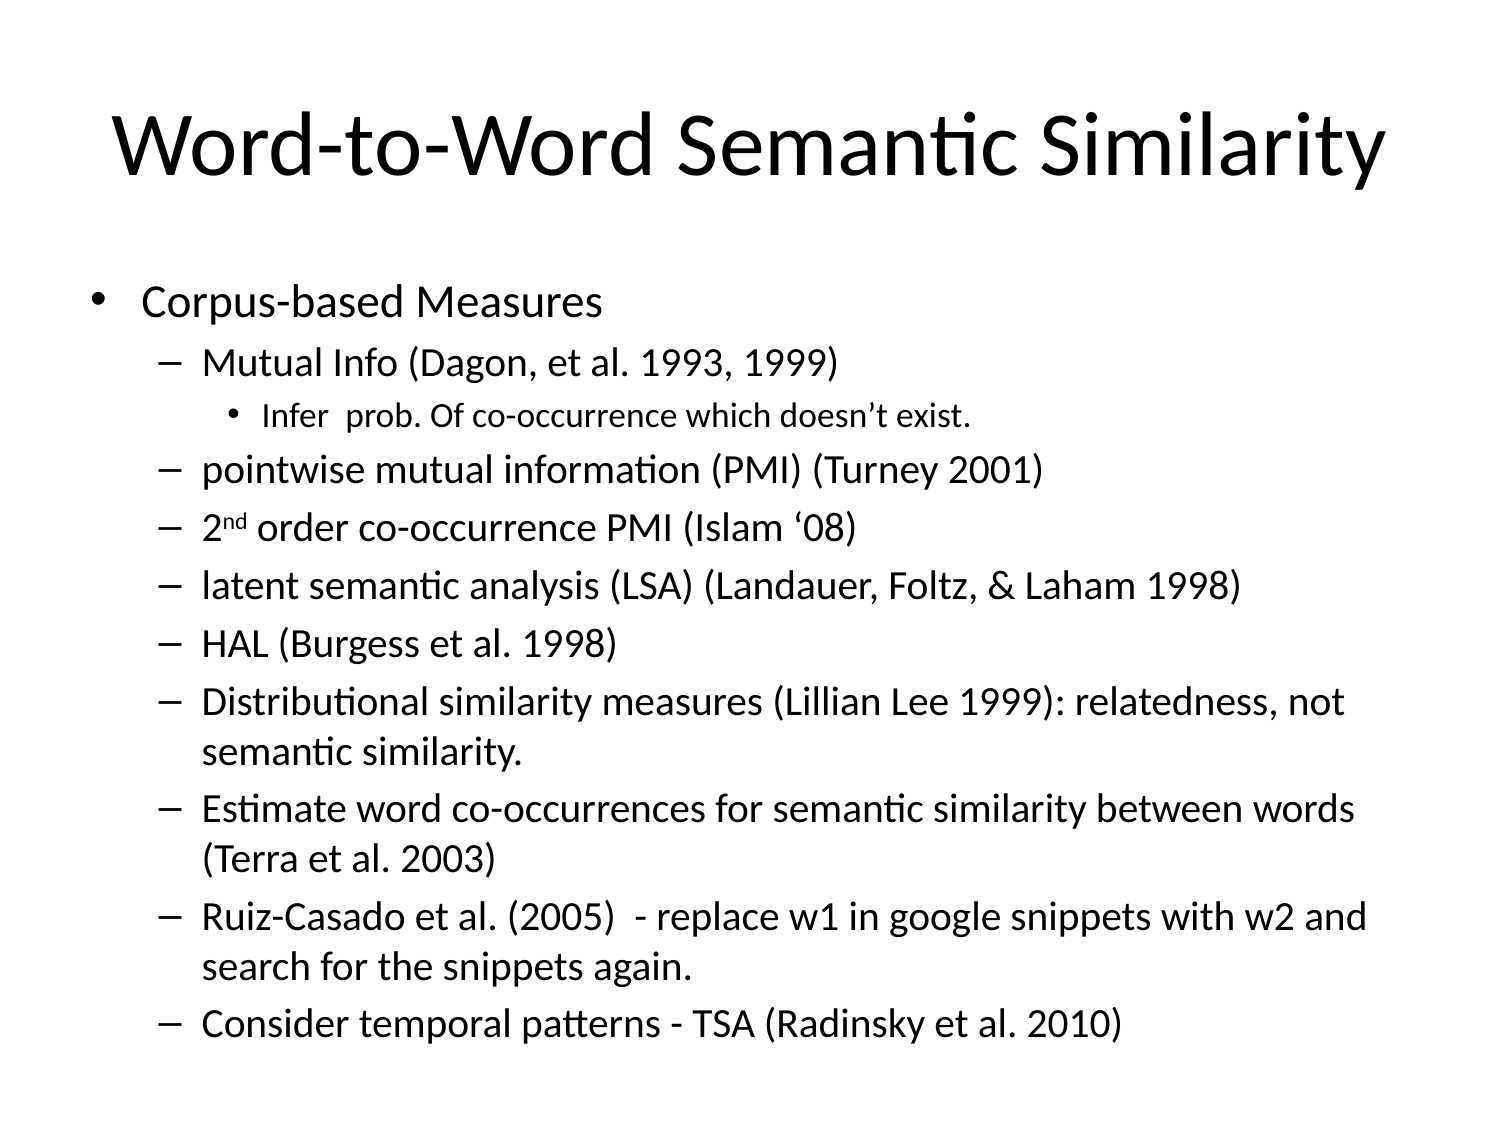

# Word-to-Word Semantic Similarity
Corpus-based Measures
Mutual Info (Dagon, et al. 1993, 1999)
Infer  prob. Of co-occurrence which doesn’t exist.
pointwise mutual information (PMI) (Turney 2001)
2nd order co-occurrence PMI (Islam ‘08)
latent semantic analysis (LSA) (Landauer, Foltz, & Laham 1998)
HAL (Burgess et al. 1998)
Distributional similarity measures (Lillian Lee 1999): relatedness, not semantic similarity.
Estimate word co-occurrences for semantic similarity between words (Terra et al. 2003)
Ruiz-Casado et al. (2005)  - replace w1 in google snippets with w2 and search for the snippets again.
Consider temporal patterns - TSA (Radinsky et al. 2010)